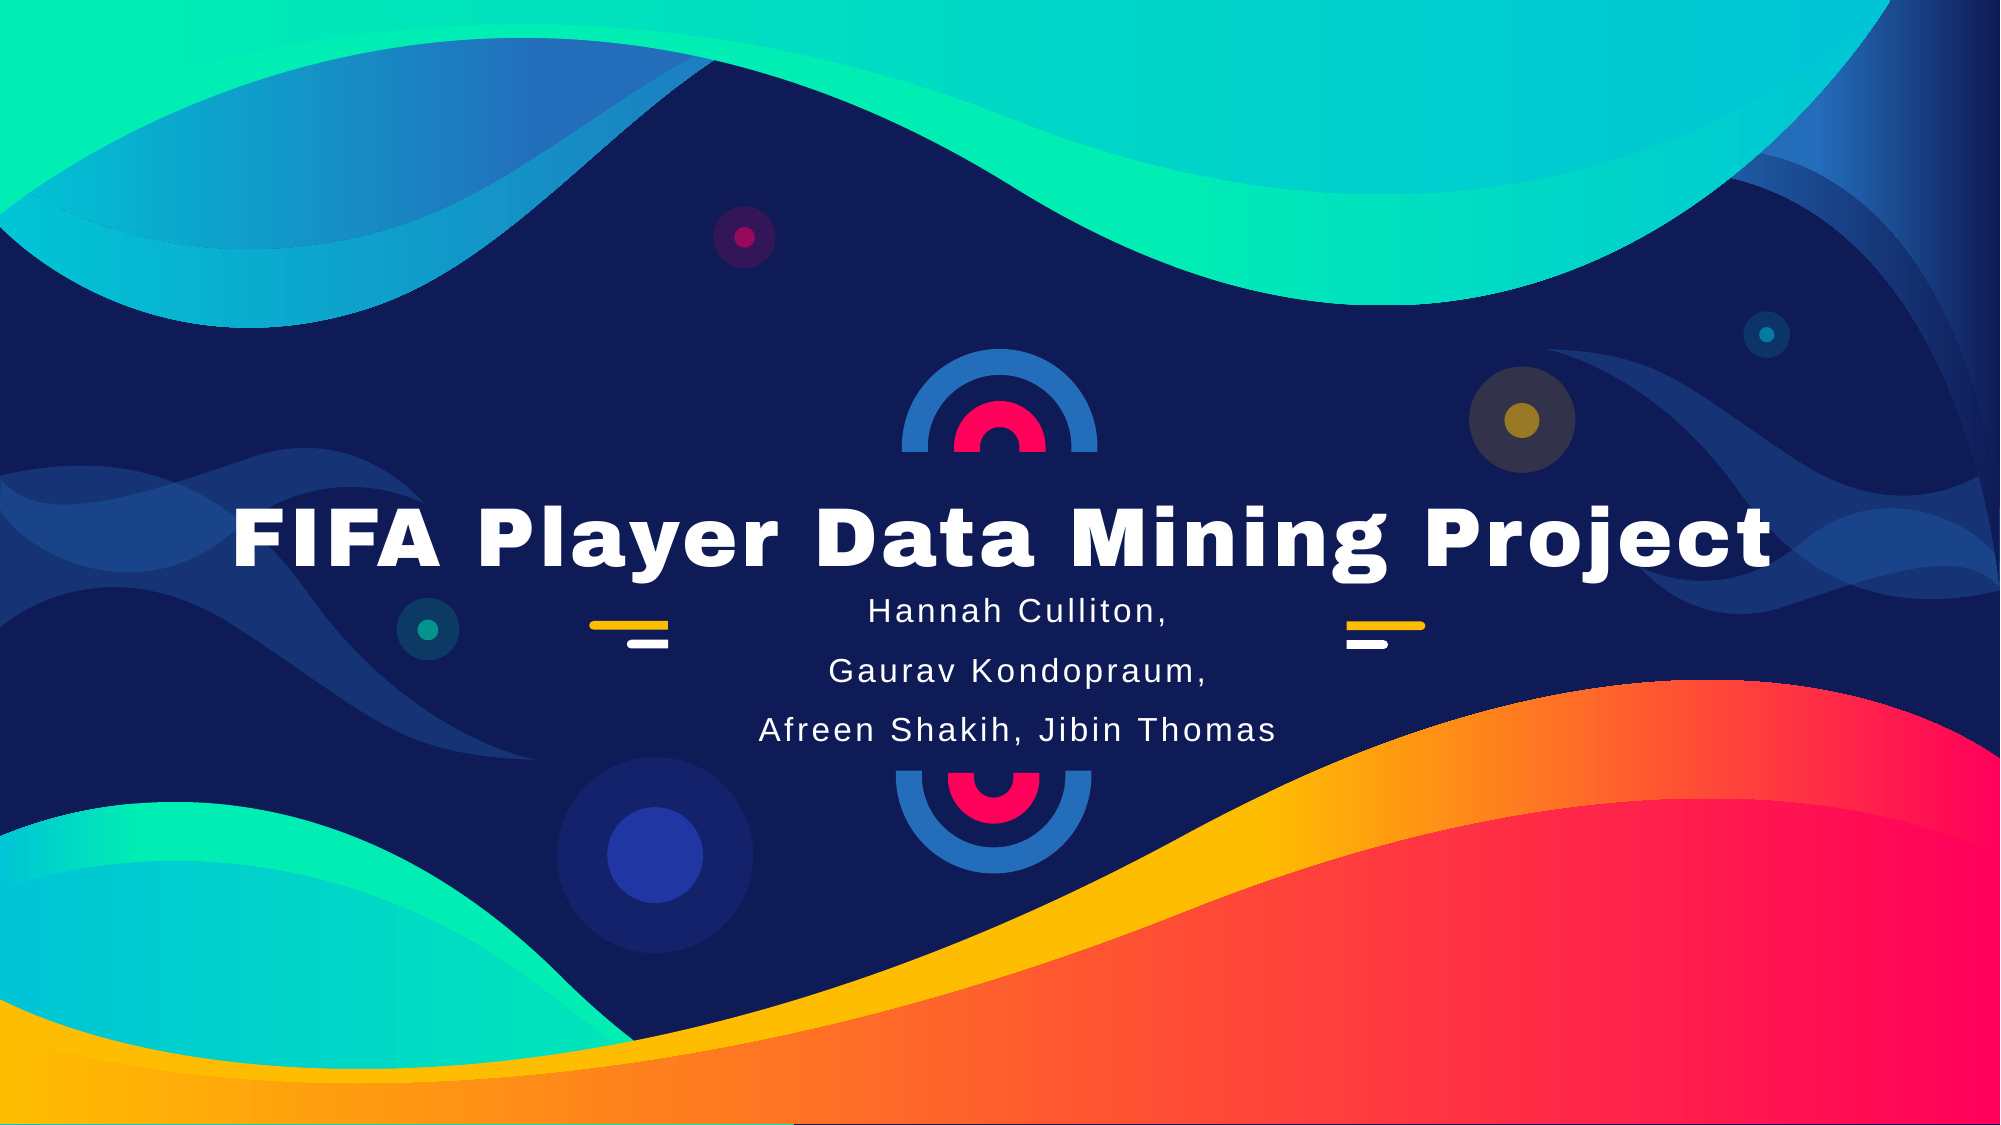

FIFA Player Data Mining Project

Hannah Culliton,
Gaurav Kondopraum,
Afreen Shakih, Jibin Thomas